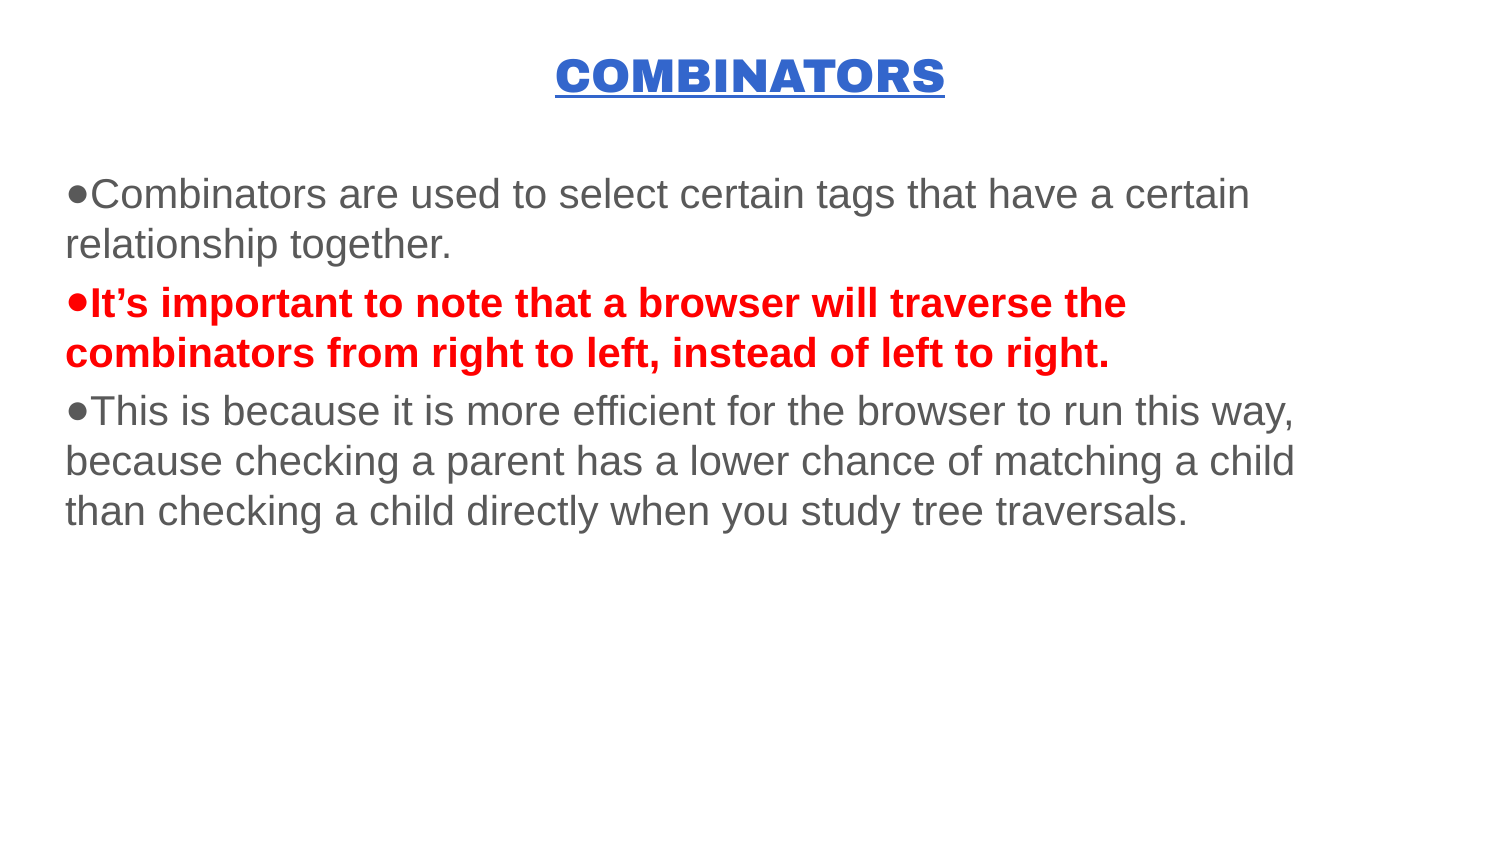

# COMBINATORS
Combinators are used to select certain tags that have a certain relationship together.
It’s important to note that a browser will traverse the combinators from right to left, instead of left to right.
This is because it is more efficient for the browser to run this way, because checking a parent has a lower chance of matching a child than checking a child directly when you study tree traversals.